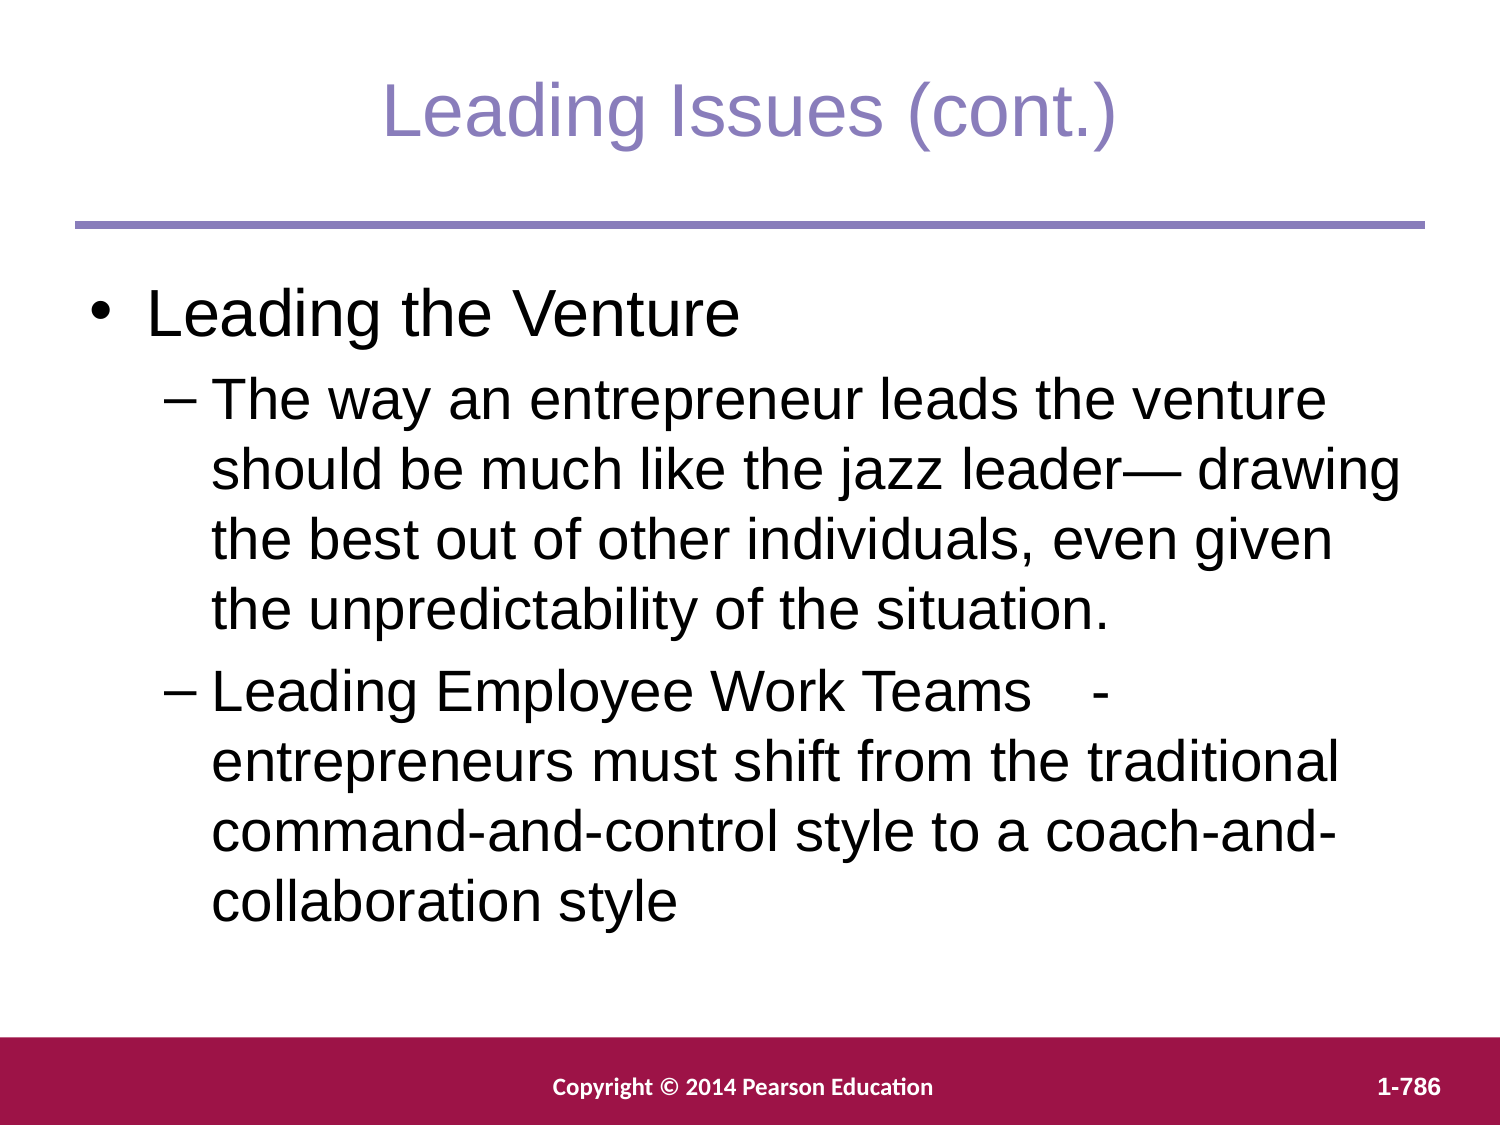

Leading Issues (cont.)
Leading the Venture
The way an entrepreneur leads the venture should be much like the jazz leader— drawing the best out of other individuals, even given the unpredictability of the situation.
Leading Employee Work Teams - entrepreneurs must shift from the traditional command-and-control style to a coach-and-collaboration style